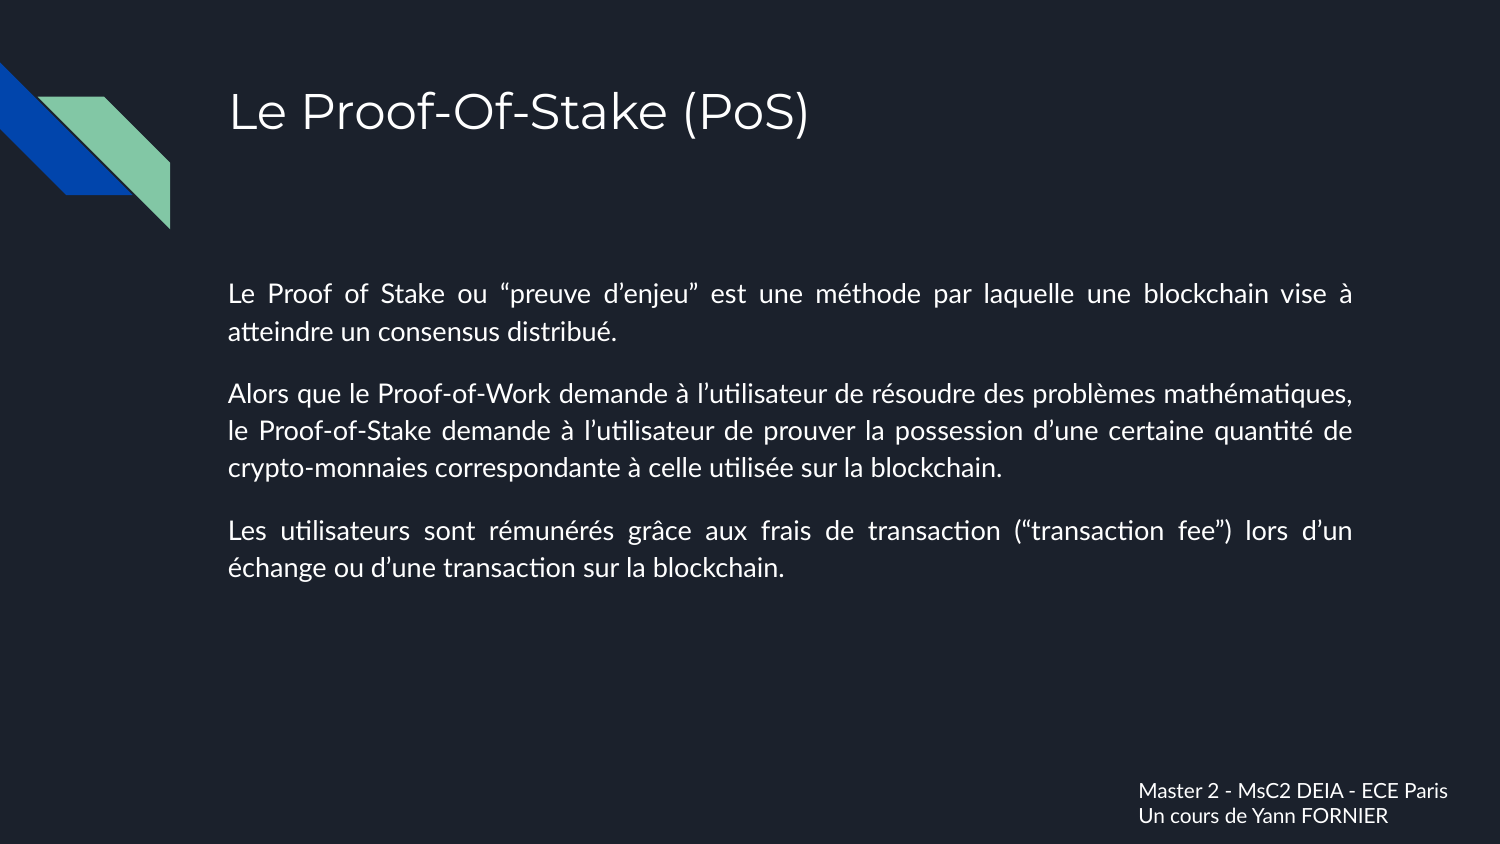

# Le Proof-Of-Stake (PoS)
Le Proof of Stake ou “preuve d’enjeu” est une méthode par laquelle une blockchain vise à atteindre un consensus distribué.
Alors que le Proof-of-Work demande à l’utilisateur de résoudre des problèmes mathématiques, le Proof-of-Stake demande à l’utilisateur de prouver la possession d’une certaine quantité de crypto-monnaies correspondante à celle utilisée sur la blockchain.
Les utilisateurs sont rémunérés grâce aux frais de transaction (“transaction fee”) lors d’un échange ou d’une transaction sur la blockchain.
Master 2 - MsC2 DEIA - ECE Paris
Un cours de Yann FORNIER